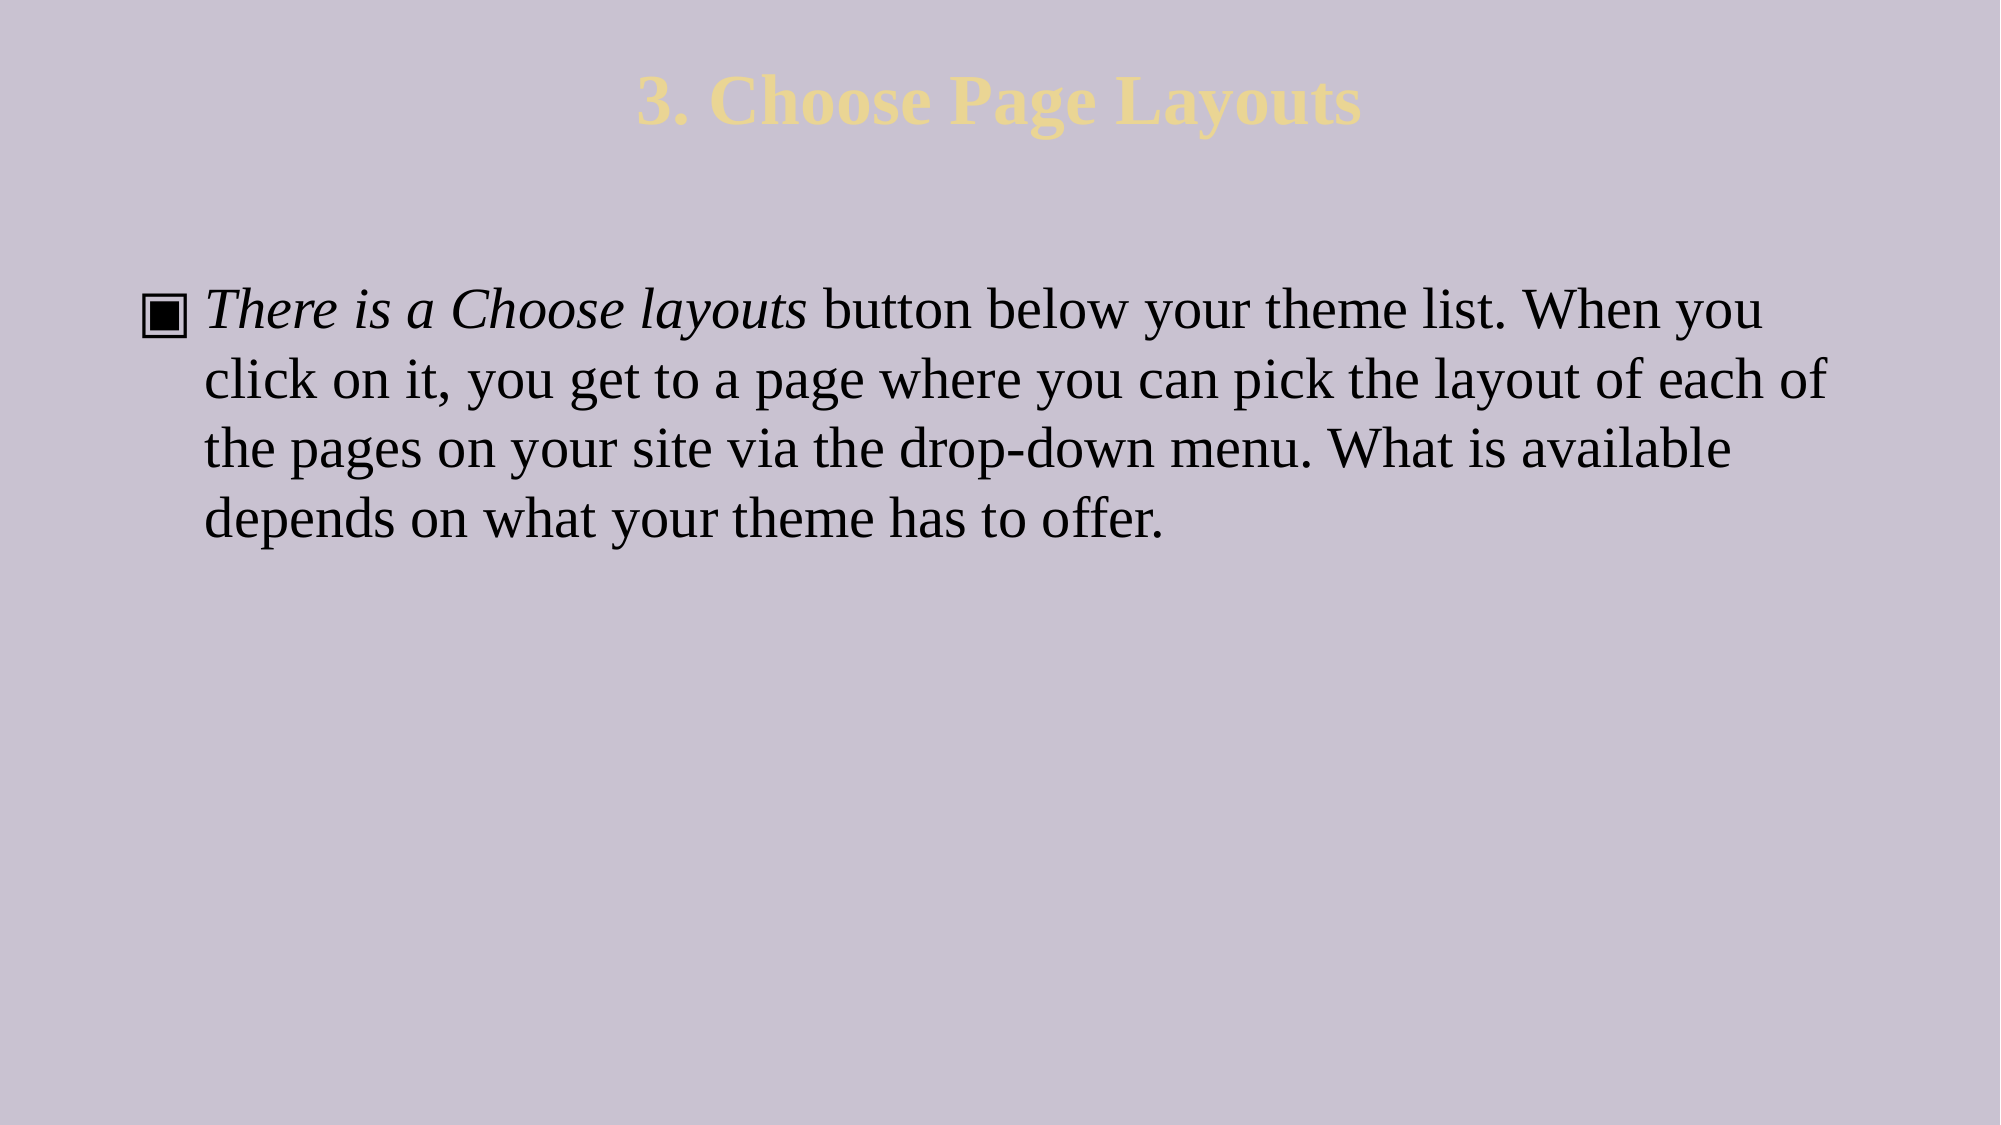

# 3. Choose Page Layouts
There is a Choose layouts button below your theme list. When you click on it, you get to a page where you can pick the layout of each of the pages on your site via the drop-down menu. What is available depends on what your theme has to offer.